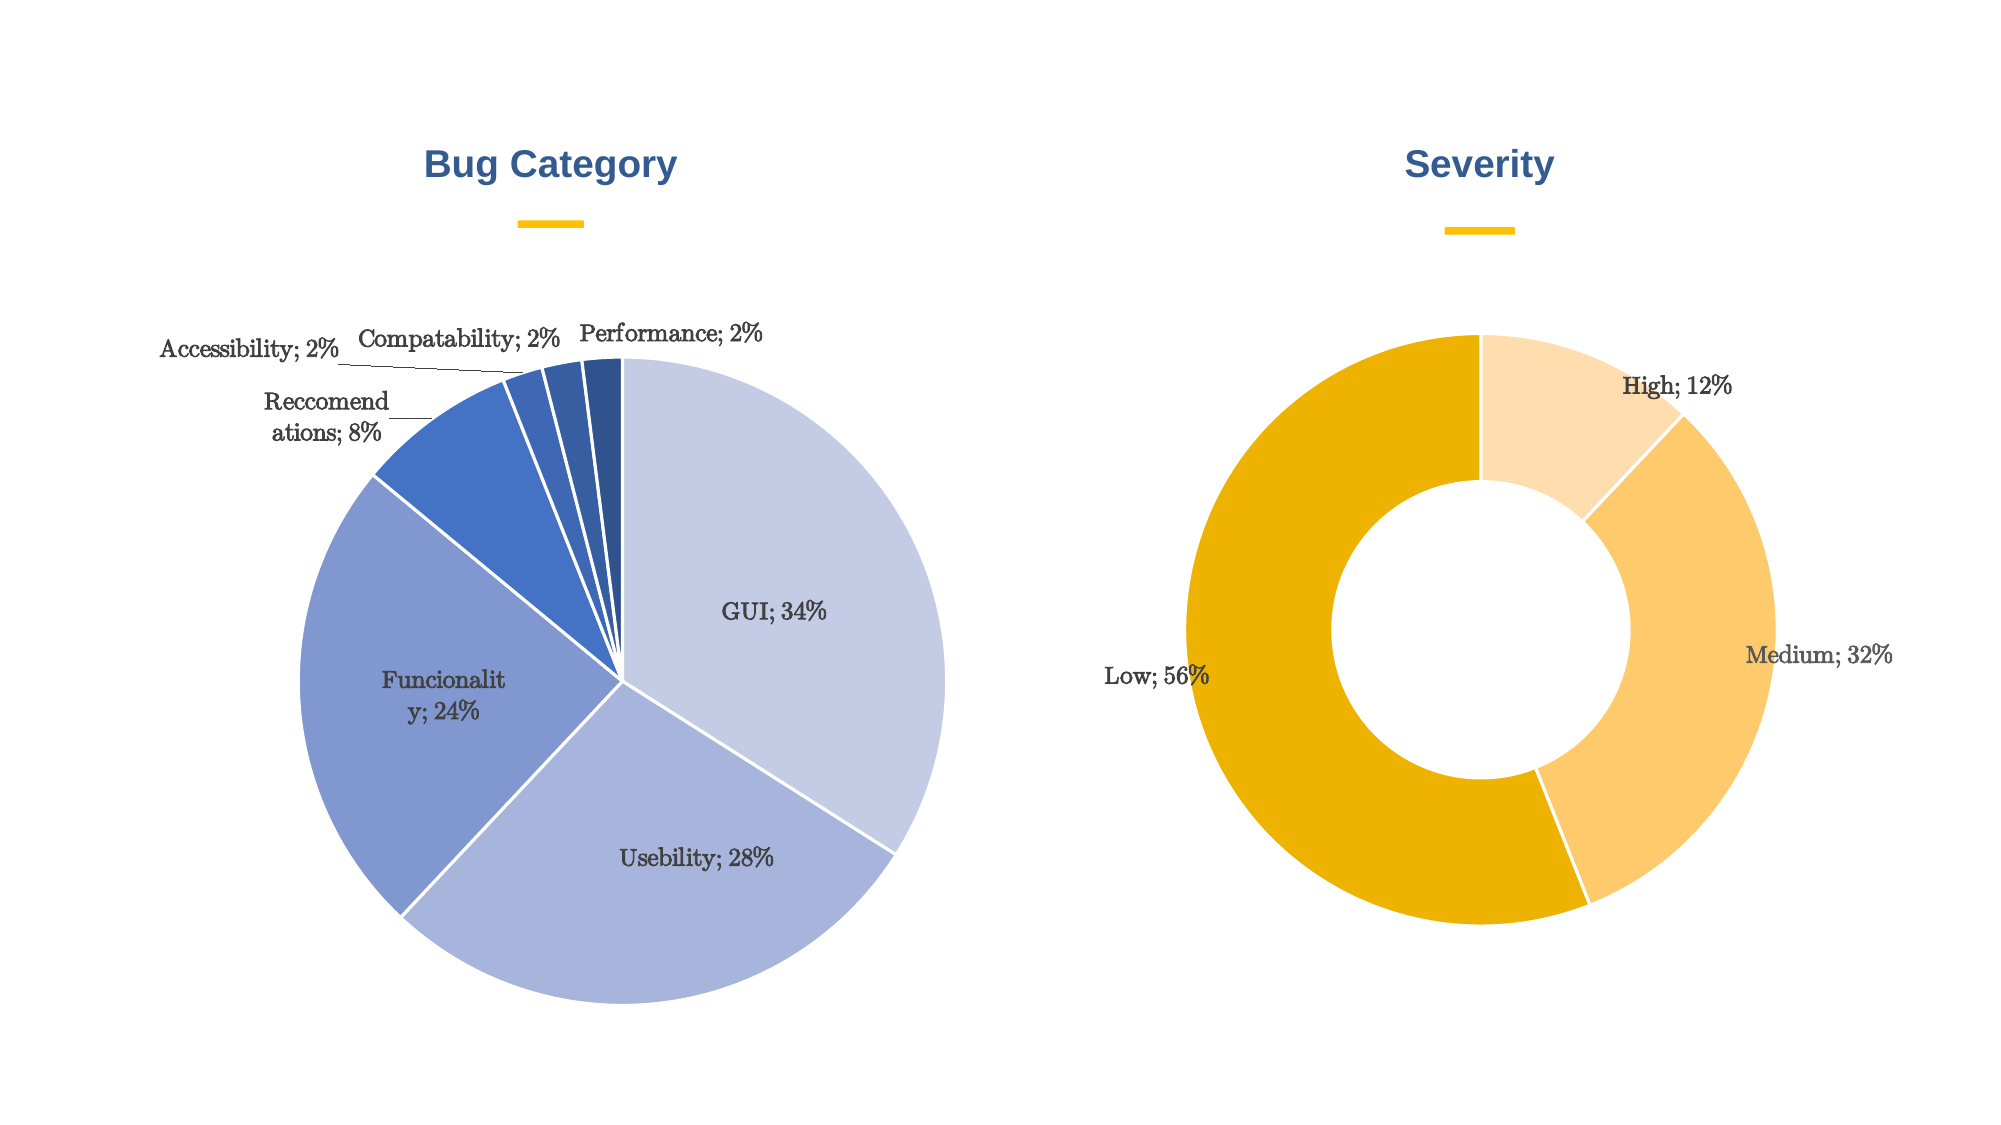

Bug Category

### Chart

| Category | Bug Category |
|---|---|
| GUI | 0.34 |
| Usebility | 0.28 |
| Funcionality | 0.24 |
| Reccomendations | 0.08 |
| Accessibility | 0.02 |
| Compatability | 0.02 |
| Performance | 0.02 |
Severity

### Chart

| Category | Severity |
|---|---|
| High | 0.12 |
| Medium | 0.32 |
| Low | 0.56 |